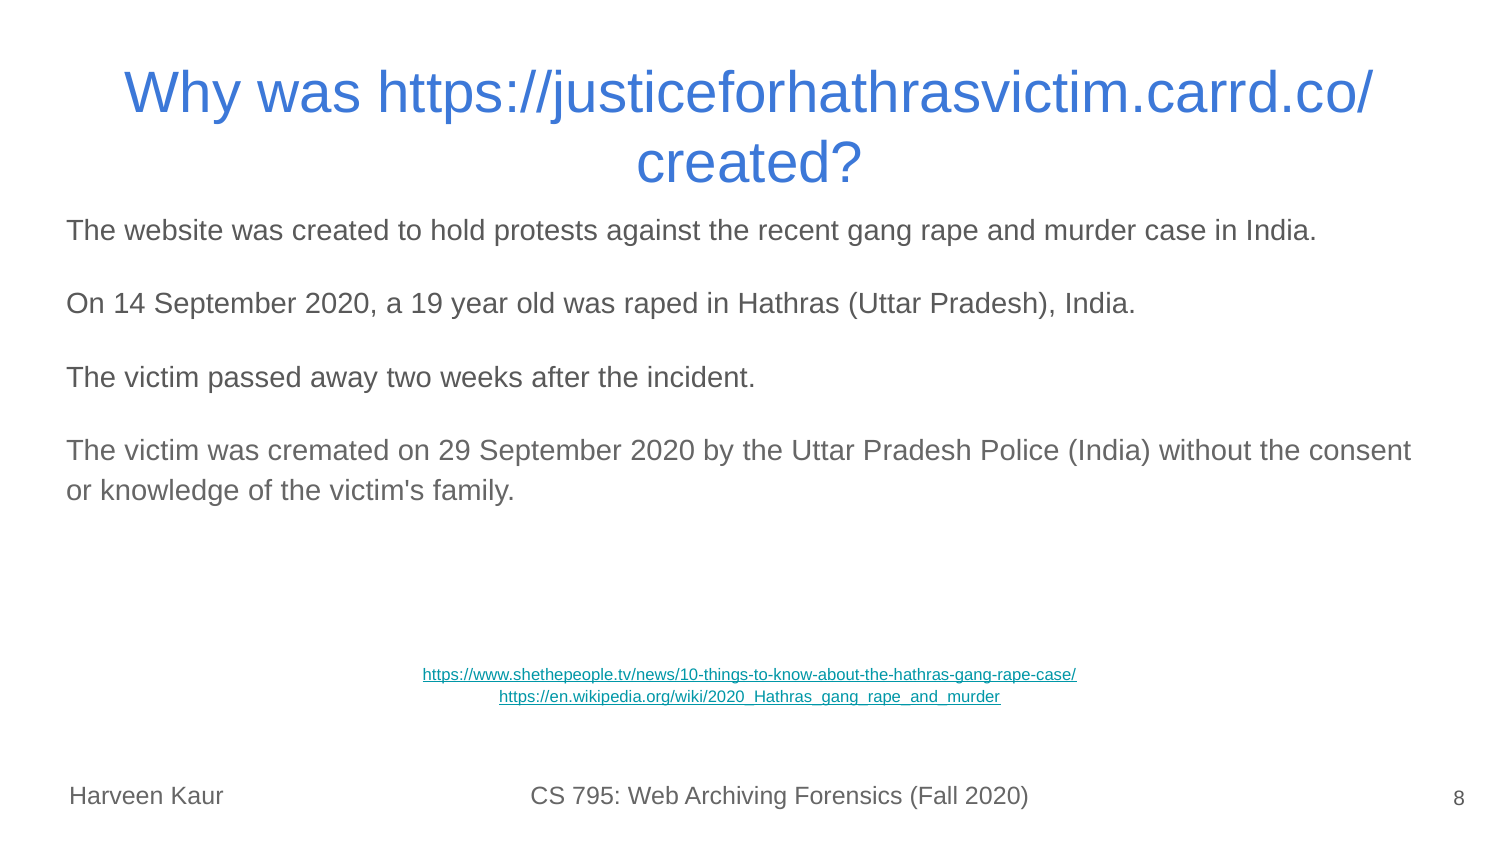

# Why was https://justiceforhathrasvictim.carrd.co/ created?

The website was created to hold protests against the recent gang rape and murder case in India.
On 14 September 2020, a 19 year old was raped in Hathras (Uttar Pradesh), India.
The victim passed away two weeks after the incident.
The victim was cremated on 29 September 2020 by the Uttar Pradesh Police (India) without the consent or knowledge of the victim's family.

https://www.shethepeople.tv/news/10-things-to-know-about-the-hathras-gang-rape-case/
https://en.wikipedia.org/wiki/2020_Hathras_gang_rape_and_murder
8
Harveen Kaur                                            CS 795: Web Archiving Forensics (Fall 2020)